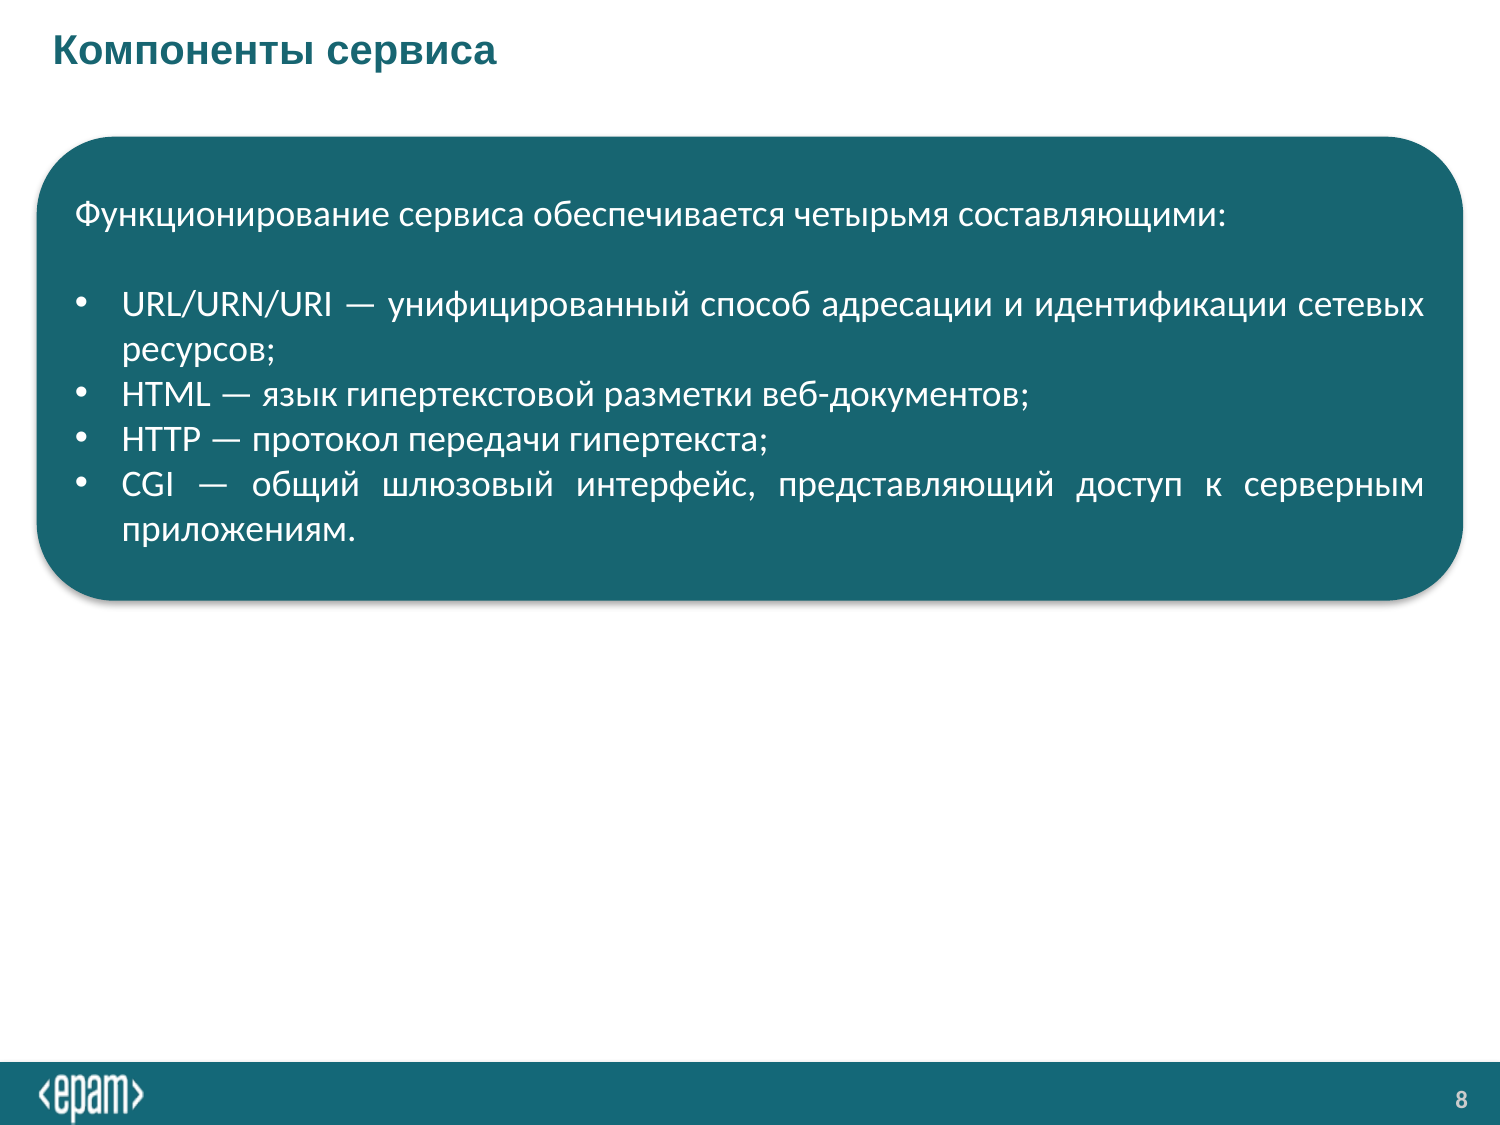

# Компоненты сервиса
Функционирование сервиса обеспечивается четырьмя составляющими:

URL/URN/URI — унифицированный способ адресации и идентификации сетевых ресурсов;
HTML — язык гипертекстовой разметки веб-документов;
HTTP — протокол передачи гипертекста;
CGI — общий шлюзовый интерфейс, представляющий доступ к серверным приложениям.